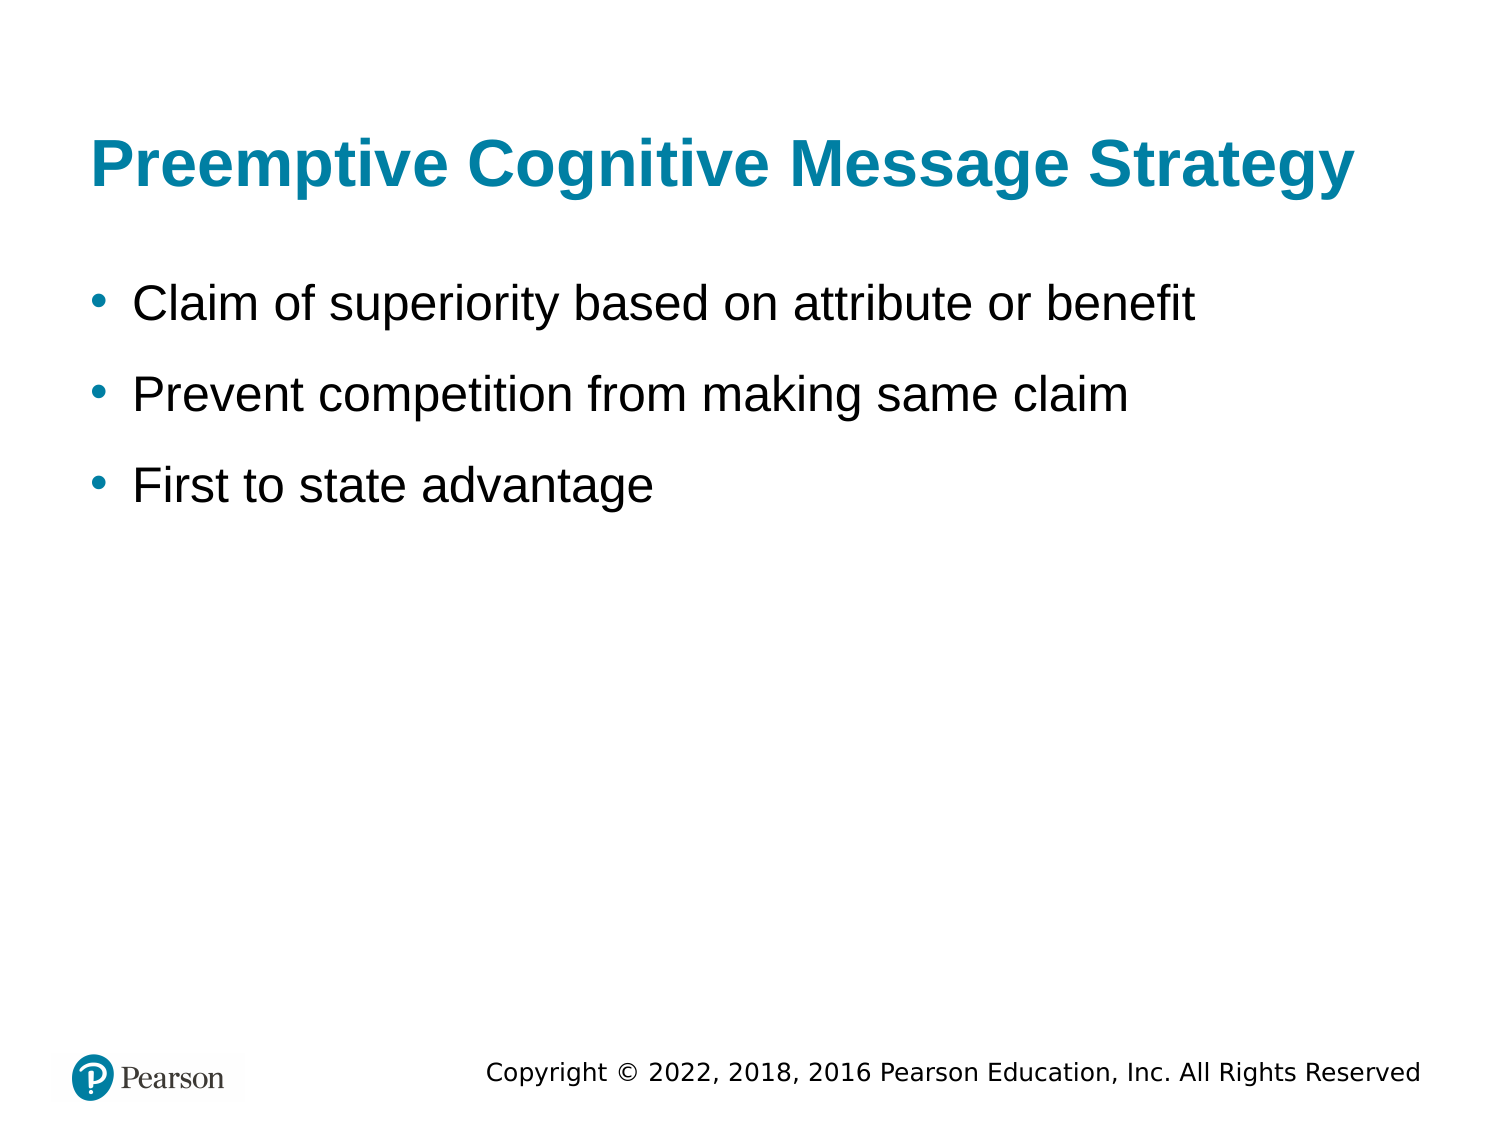

# Preemptive Cognitive Message Strategy
Claim of superiority based on attribute or benefit
Prevent competition from making same claim
First to state advantage